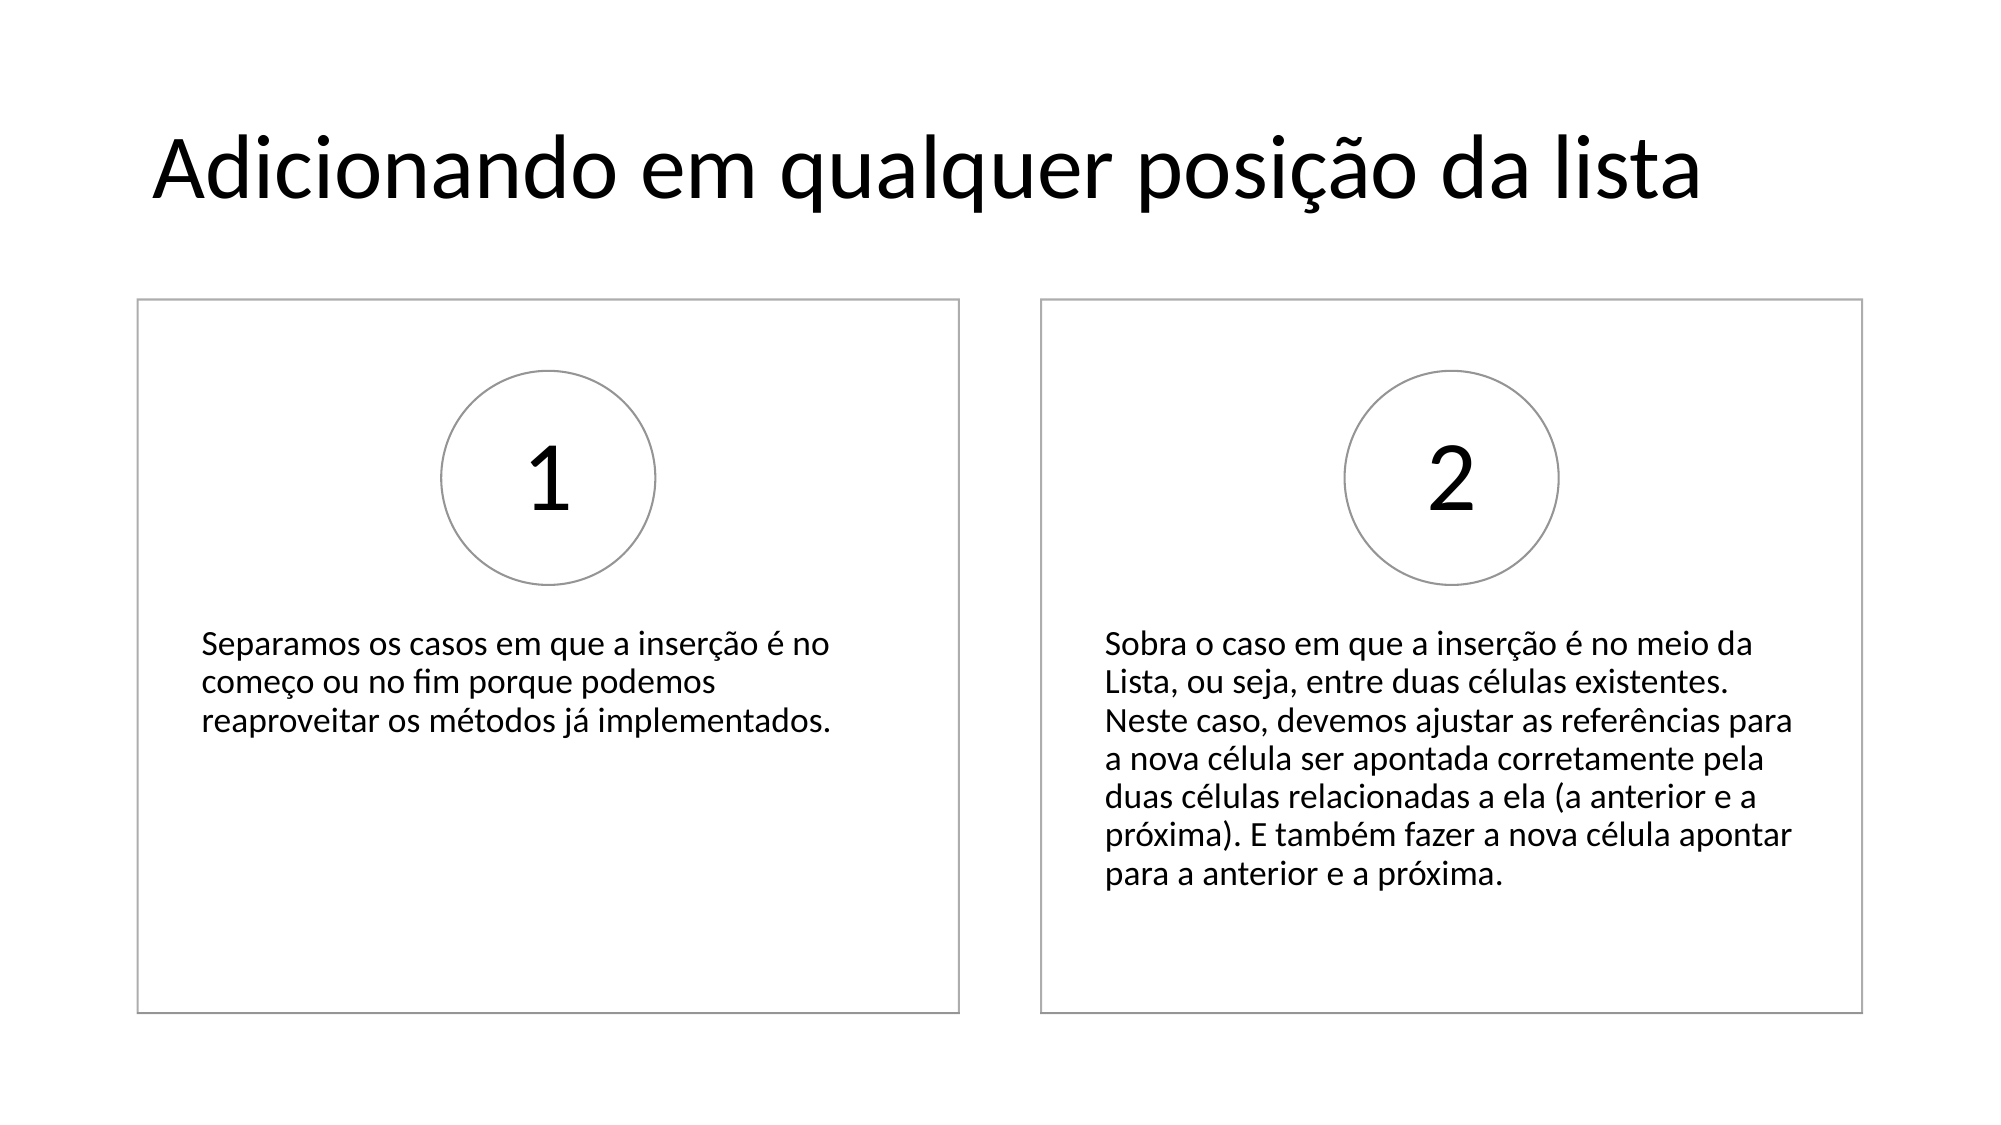

# Adicionando em qualquer posição da lista
Separamos os casos em que a inserção é no começo ou no fim porque podemos reaproveitar os métodos já implementados.
1
Sobra o caso em que a inserção é no meio da Lista, ou seja, entre duas células existentes. Neste caso, devemos ajustar as referências para a nova célula ser apontada corretamente pela duas células relacionadas a ela (a anterior e a próxima). E também fazer a nova célula apontar para a anterior e a próxima.
2